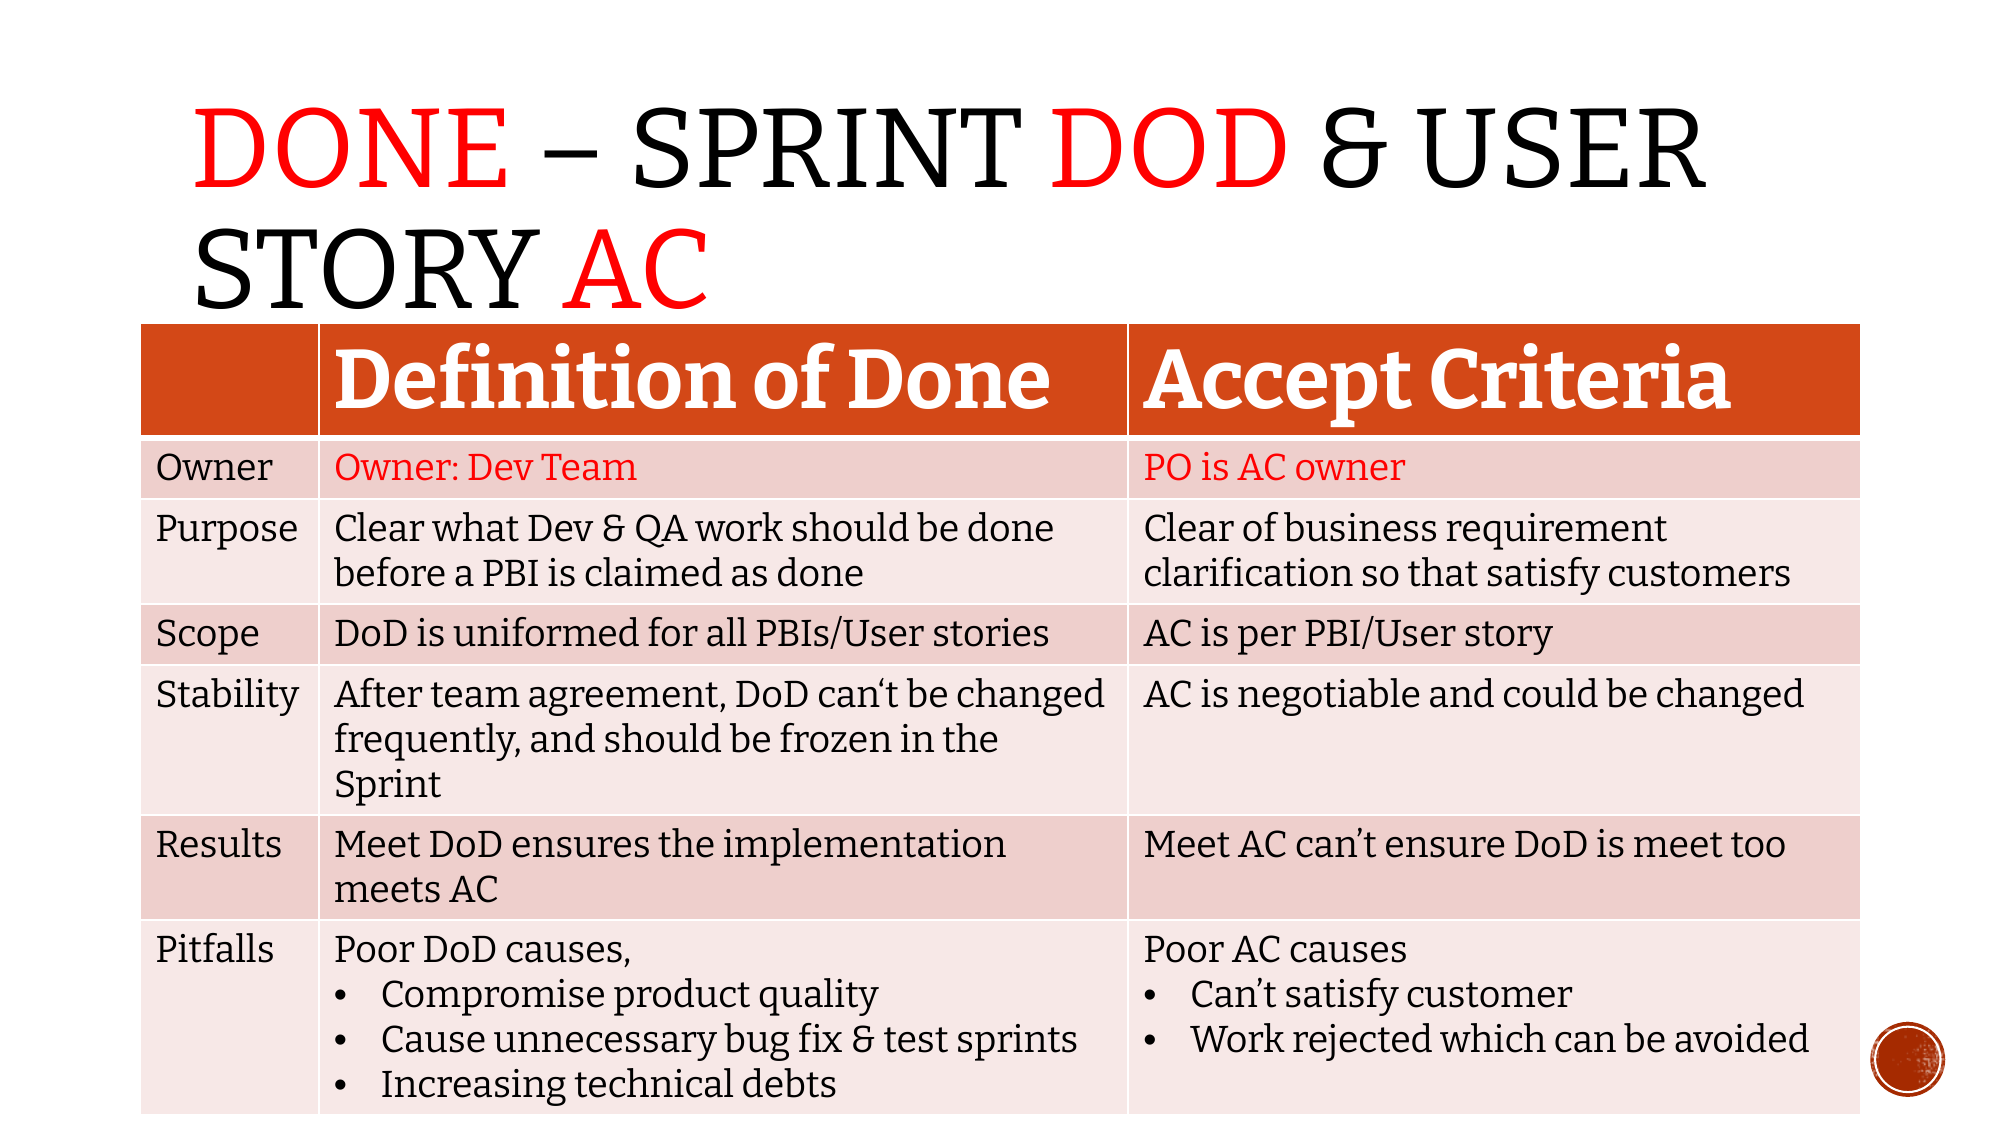

# DONe – Sprint DoD & User story AC
|  | Definition of Done | Accept Criteria |
| --- | --- | --- |
| Owner | Owner: Dev Team | PO is AC owner |
| Purpose | Clear what Dev & QA work should be done before a PBI is claimed as done | Clear of business requirement clarification so that satisfy customers |
| Scope | DoD is uniformed for all PBIs/User stories | AC is per PBI/User story |
| Stability | After team agreement, DoD can‘t be changed frequently, and should be frozen in the Sprint | AC is negotiable and could be changed |
| Results | Meet DoD ensures the implementation meets AC | Meet AC can’t ensure DoD is meet too |
| Pitfalls | Poor DoD causes, Compromise product quality Cause unnecessary bug fix & test sprints Increasing technical debts | Poor AC causes Can’t satisfy customer Work rejected which can be avoided |